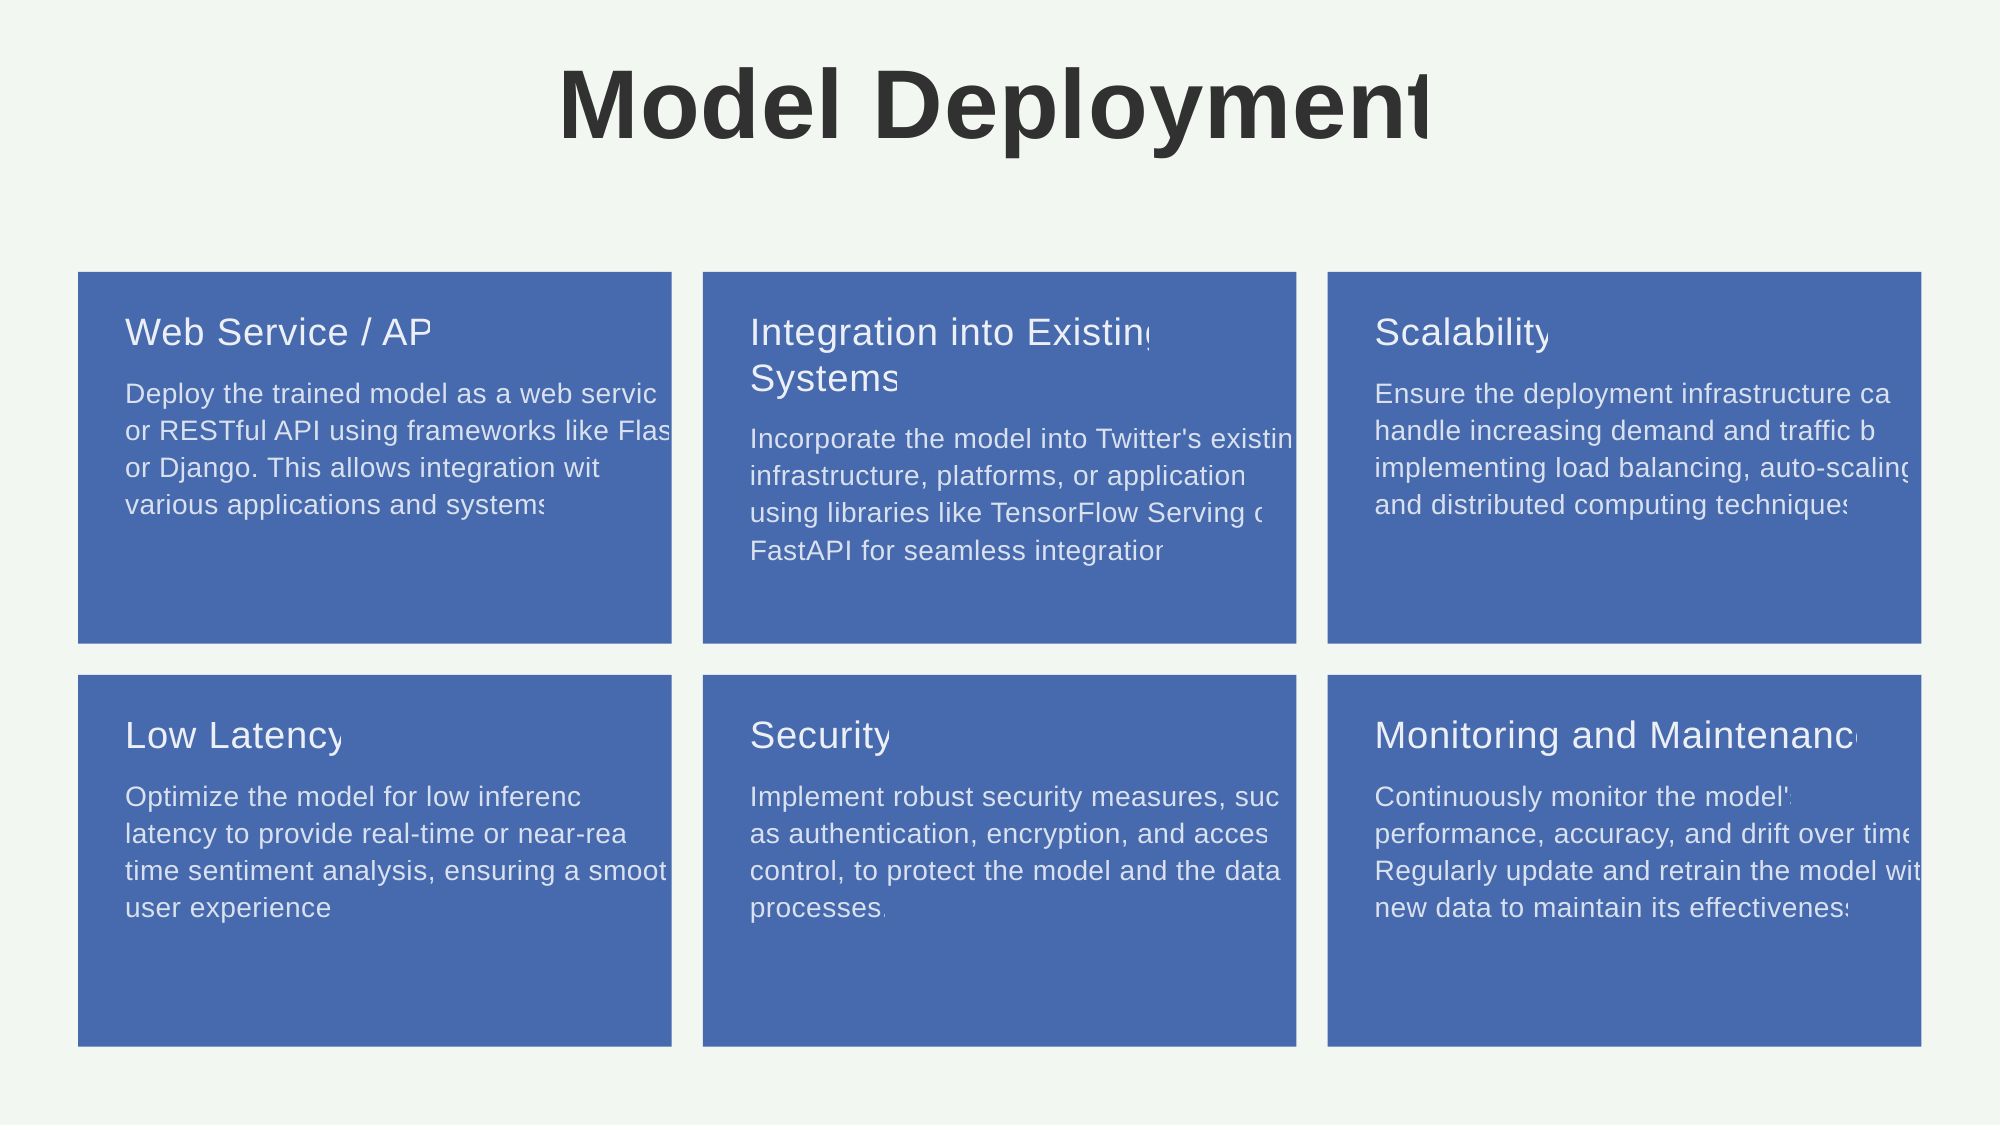

Model Deployment

Web Service / API
Integration into Existing Systems
Scalability
Deploy the trained model as a web service or RESTful API using frameworks like Flask or Django. This allows integration with various applications and systems.
Ensure the deployment infrastructure can handle increasing demand and traffic by implementing load balancing, auto-scaling, and distributed computing techniques.
Incorporate the model into Twitter's existing infrastructure, platforms, or applications using libraries like TensorFlow Serving or FastAPI for seamless integration.

Low Latency
Security
Monitoring and Maintenance
Optimize the model for low inference latency to provide real-time or near-real-time sentiment analysis, ensuring a smooth user experience.
Implement robust security measures, such as authentication, encryption, and access control, to protect the model and the data it processes.
Continuously monitor the model's performance, accuracy, and drift over time. Regularly update and retrain the model with new data to maintain its effectiveness.